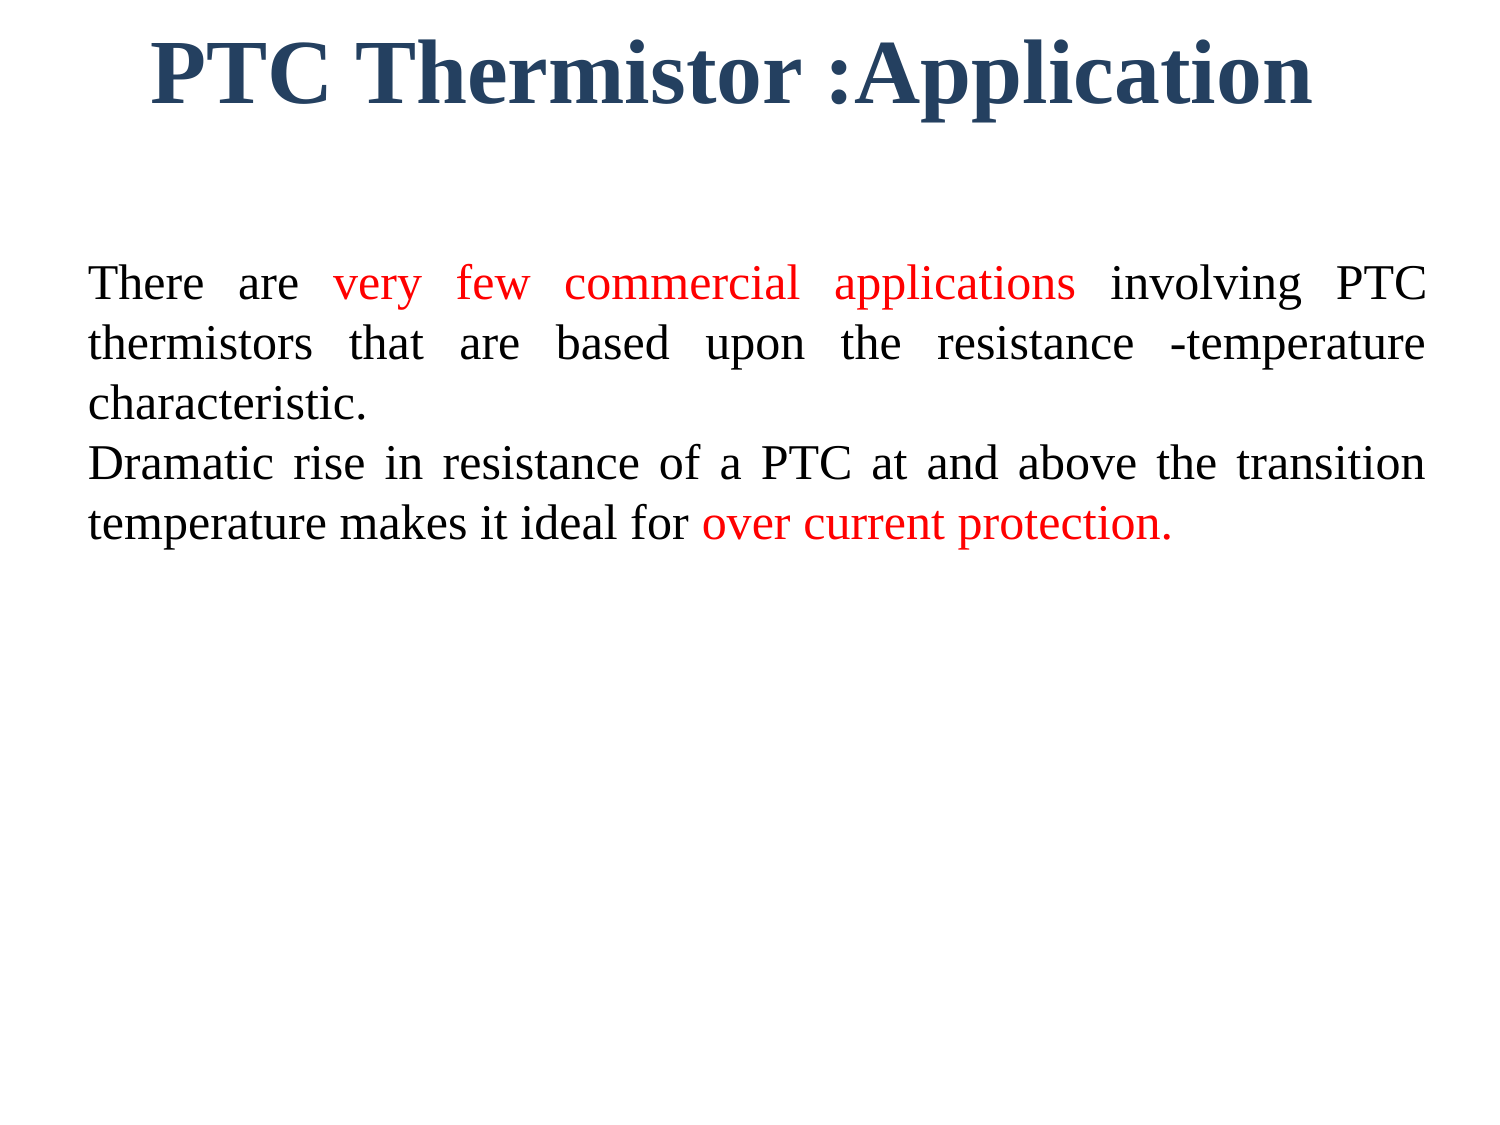

# PTC Thermistor :Application
There are very few commercial applications involving PTC thermistors that are based upon the resistance -temperature characteristic.
Dramatic rise in resistance of a PTC at and above the transition temperature makes it ideal for over current protection.